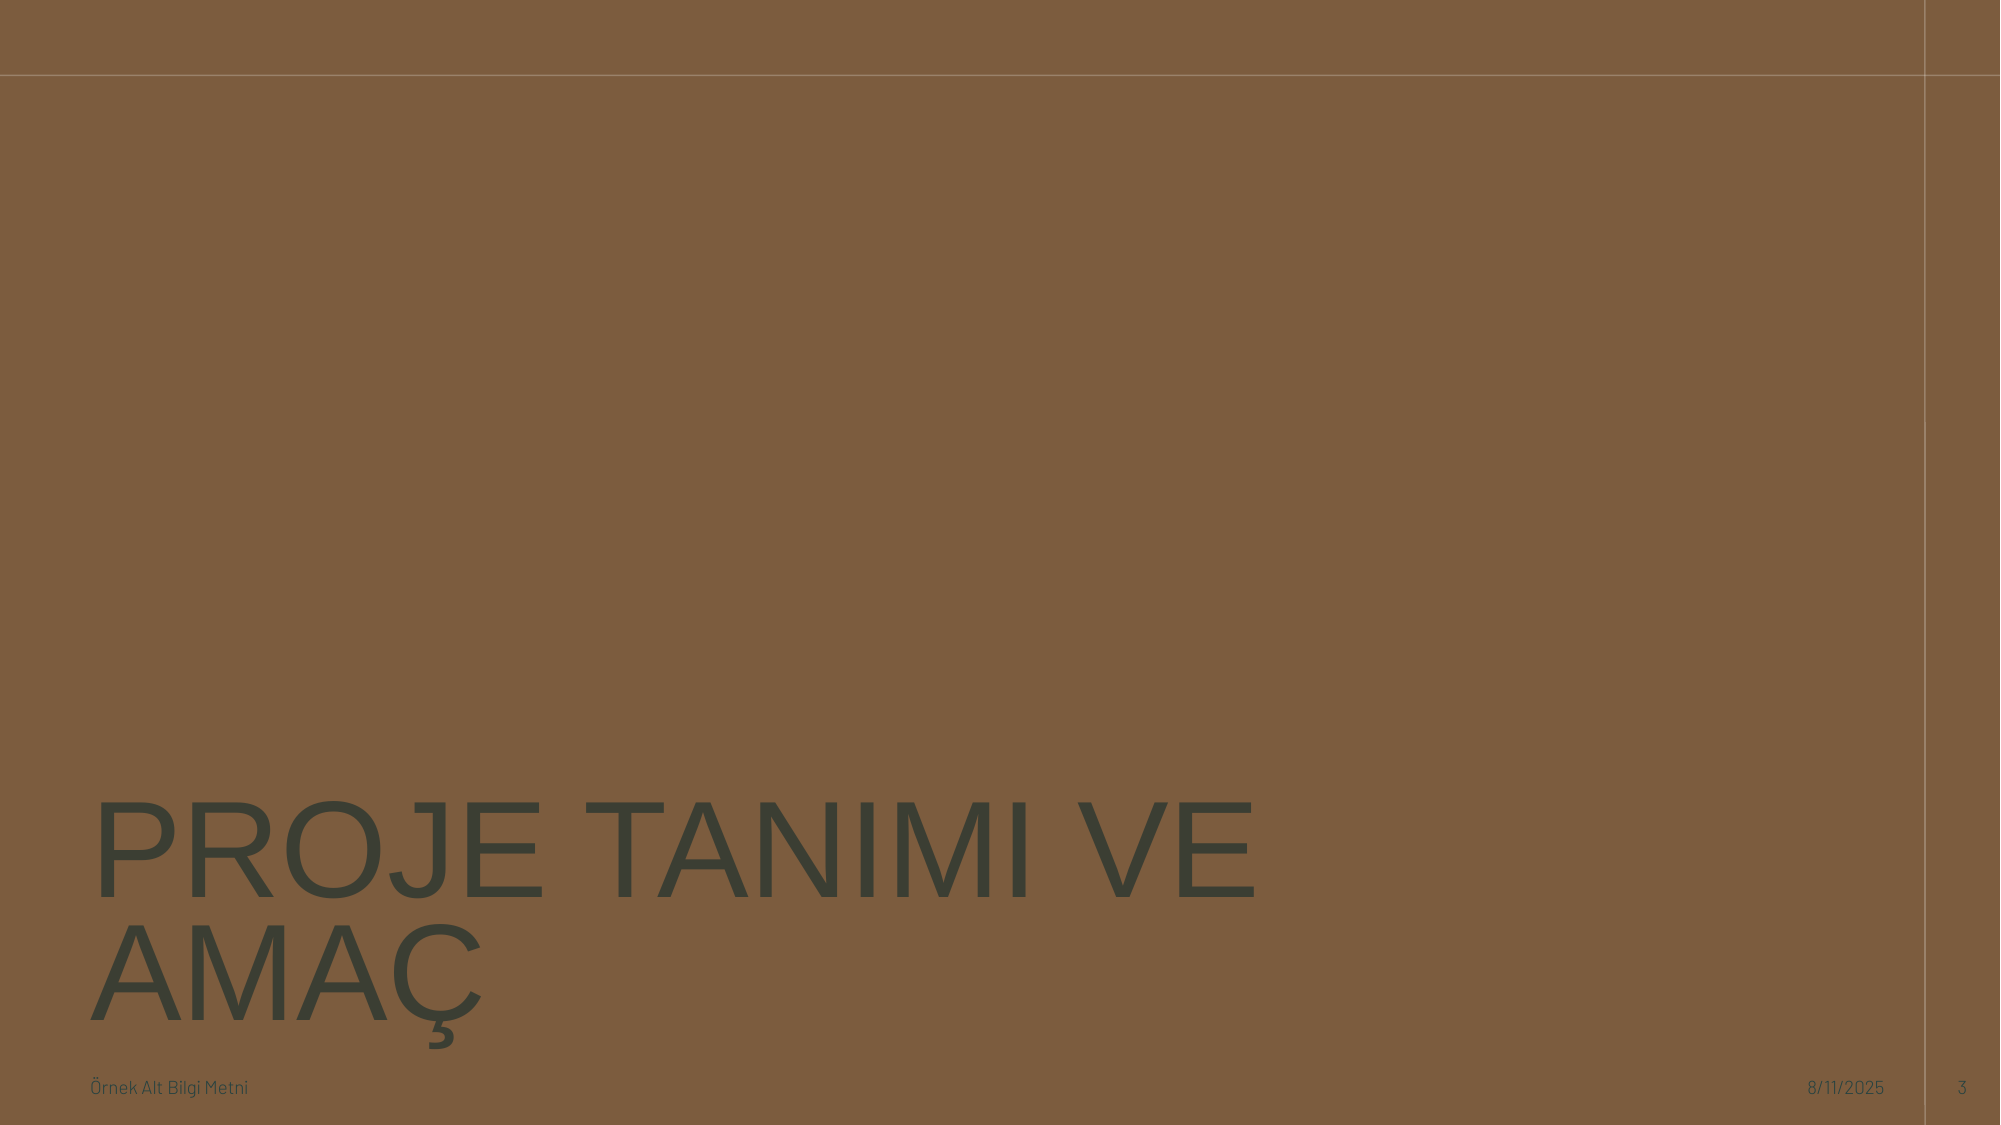

# Proje Tanımı ve Amaç
Örnek Alt Bilgi Metni
8/11/2025
3